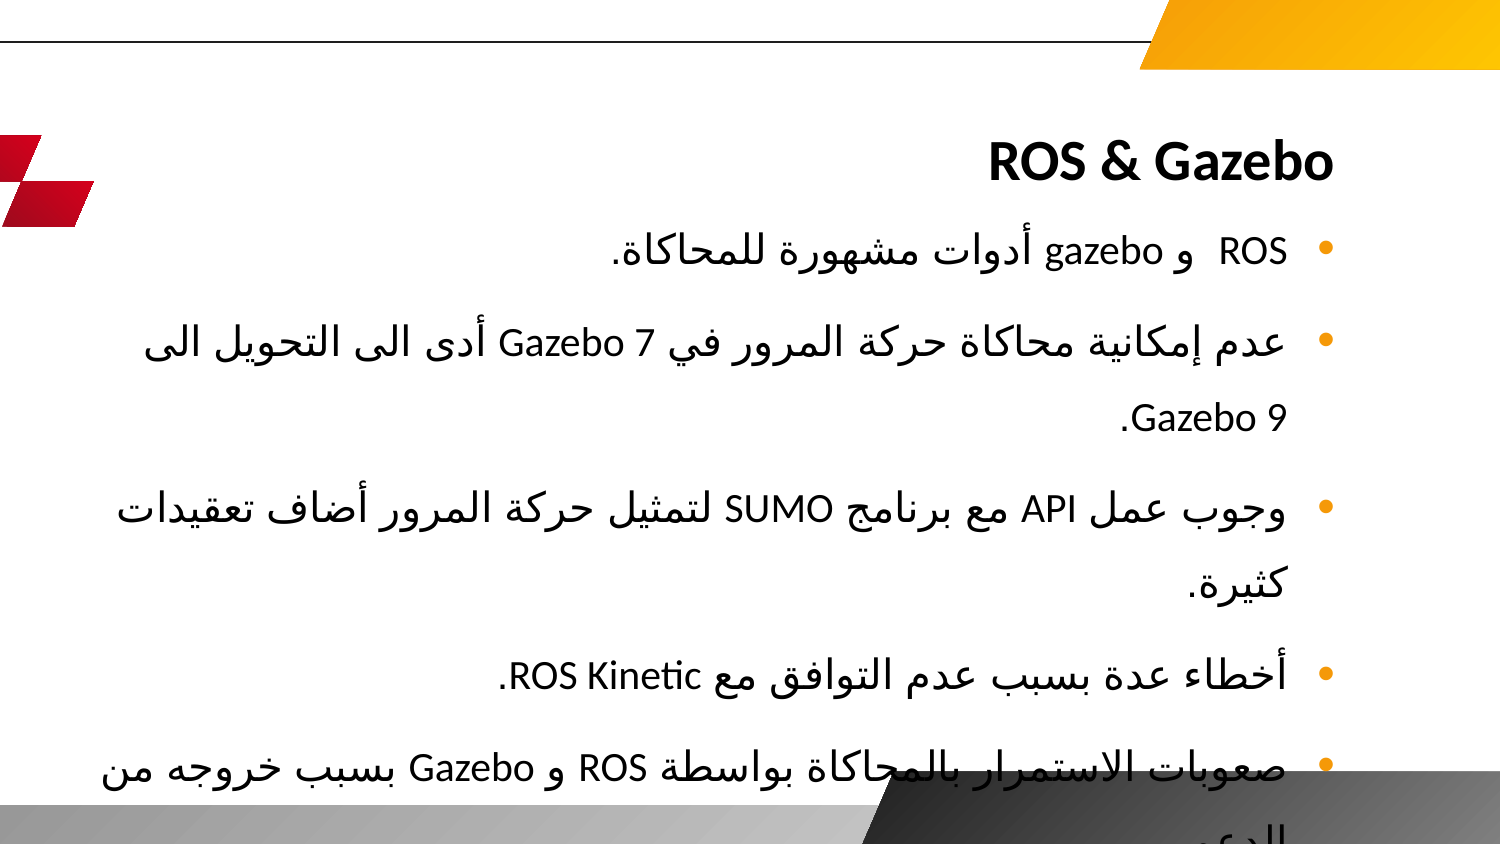

ROS & Gazebo
ROS  و gazebo أدوات مشهورة للمحاكاة.
عدم إمكانية محاكاة حركة المرور في Gazebo 7 أدى الى التحويل الى Gazebo 9.
وجوب عمل API مع برنامج SUMO لتمثيل حركة المرور أضاف تعقيدات كثيرة.
أخطاء عدة بسبب عدم التوافق مع ROS Kinetic.
صعوبات الاستمرار بالمحاكاة بواسطة ROS و Gazebo بسبب خروجه من الدعم.